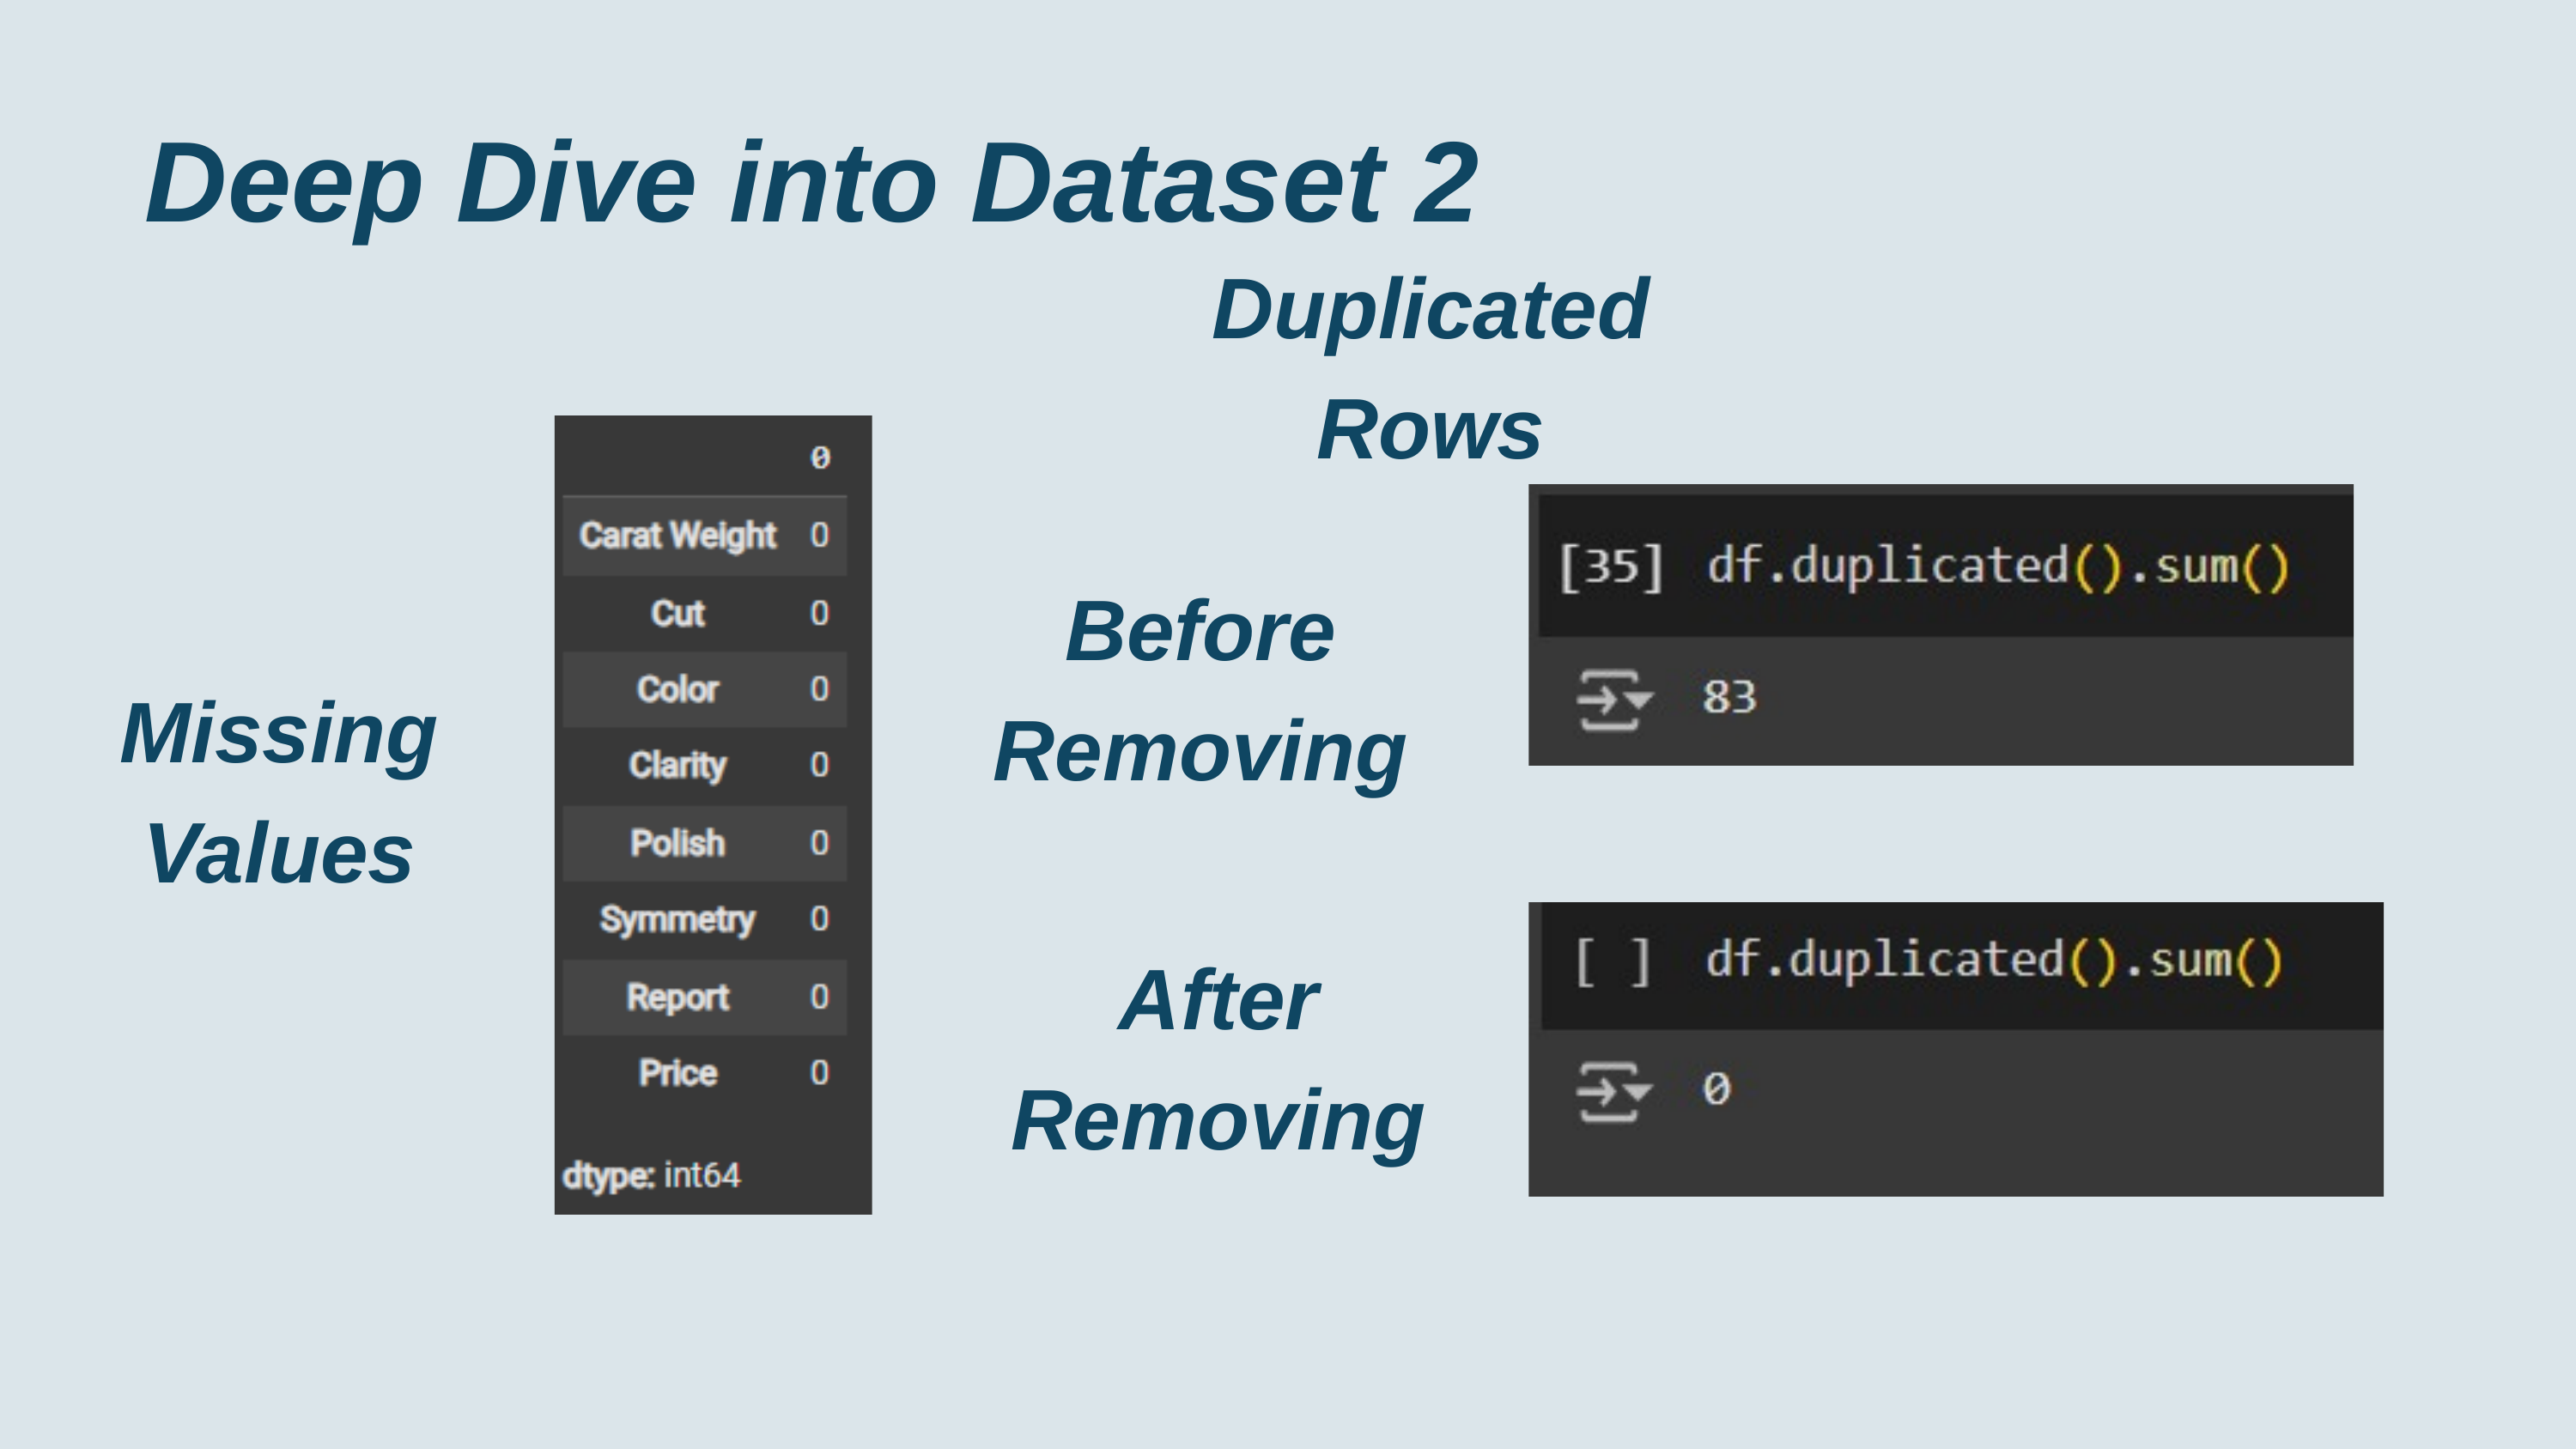

Deep Dive into Dataset 2

Duplicated Rows

Before Removing
Missing Values

After Removing